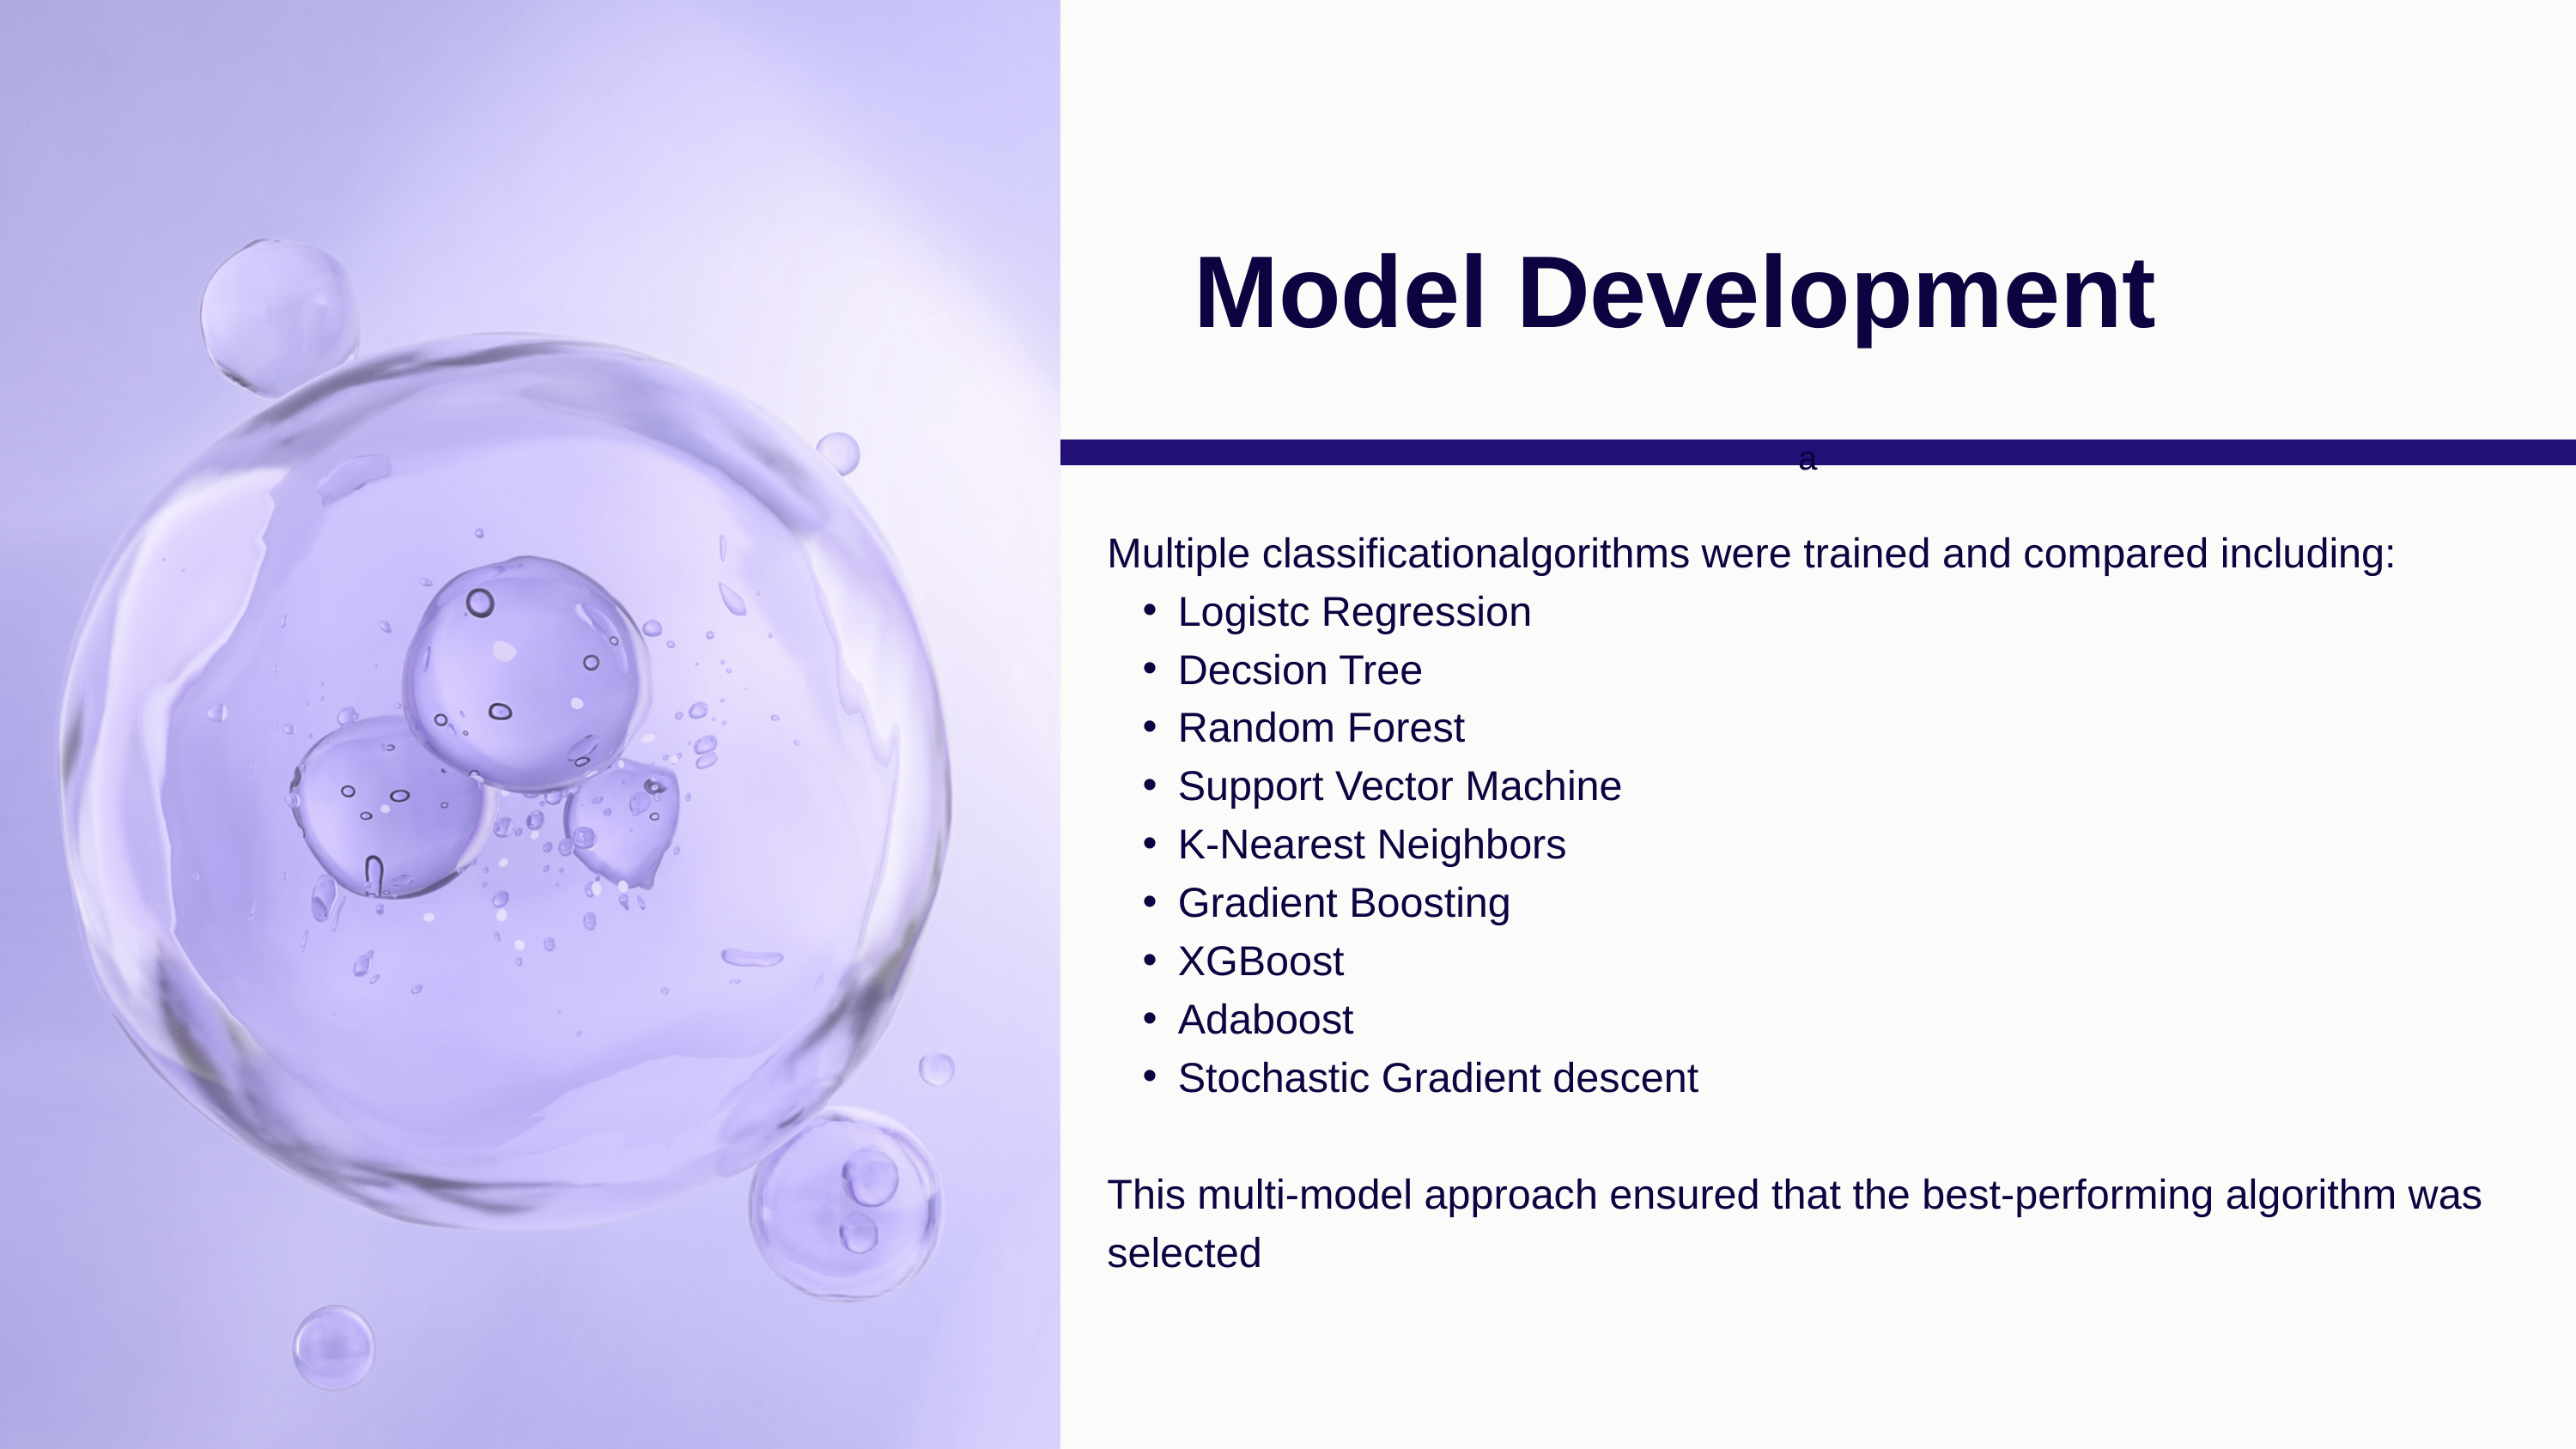

Model Development
a
a

Multiple classificationalgorithms were trained and compared including:
Logistc Regression
Decsion Tree
Random Forest
Support Vector Machine
K-Nearest Neighbors
Gradient Boosting
XGBoost
Adaboost
Stochastic Gradient descent

This multi-model approach ensured that the best-performing algorithm was selected